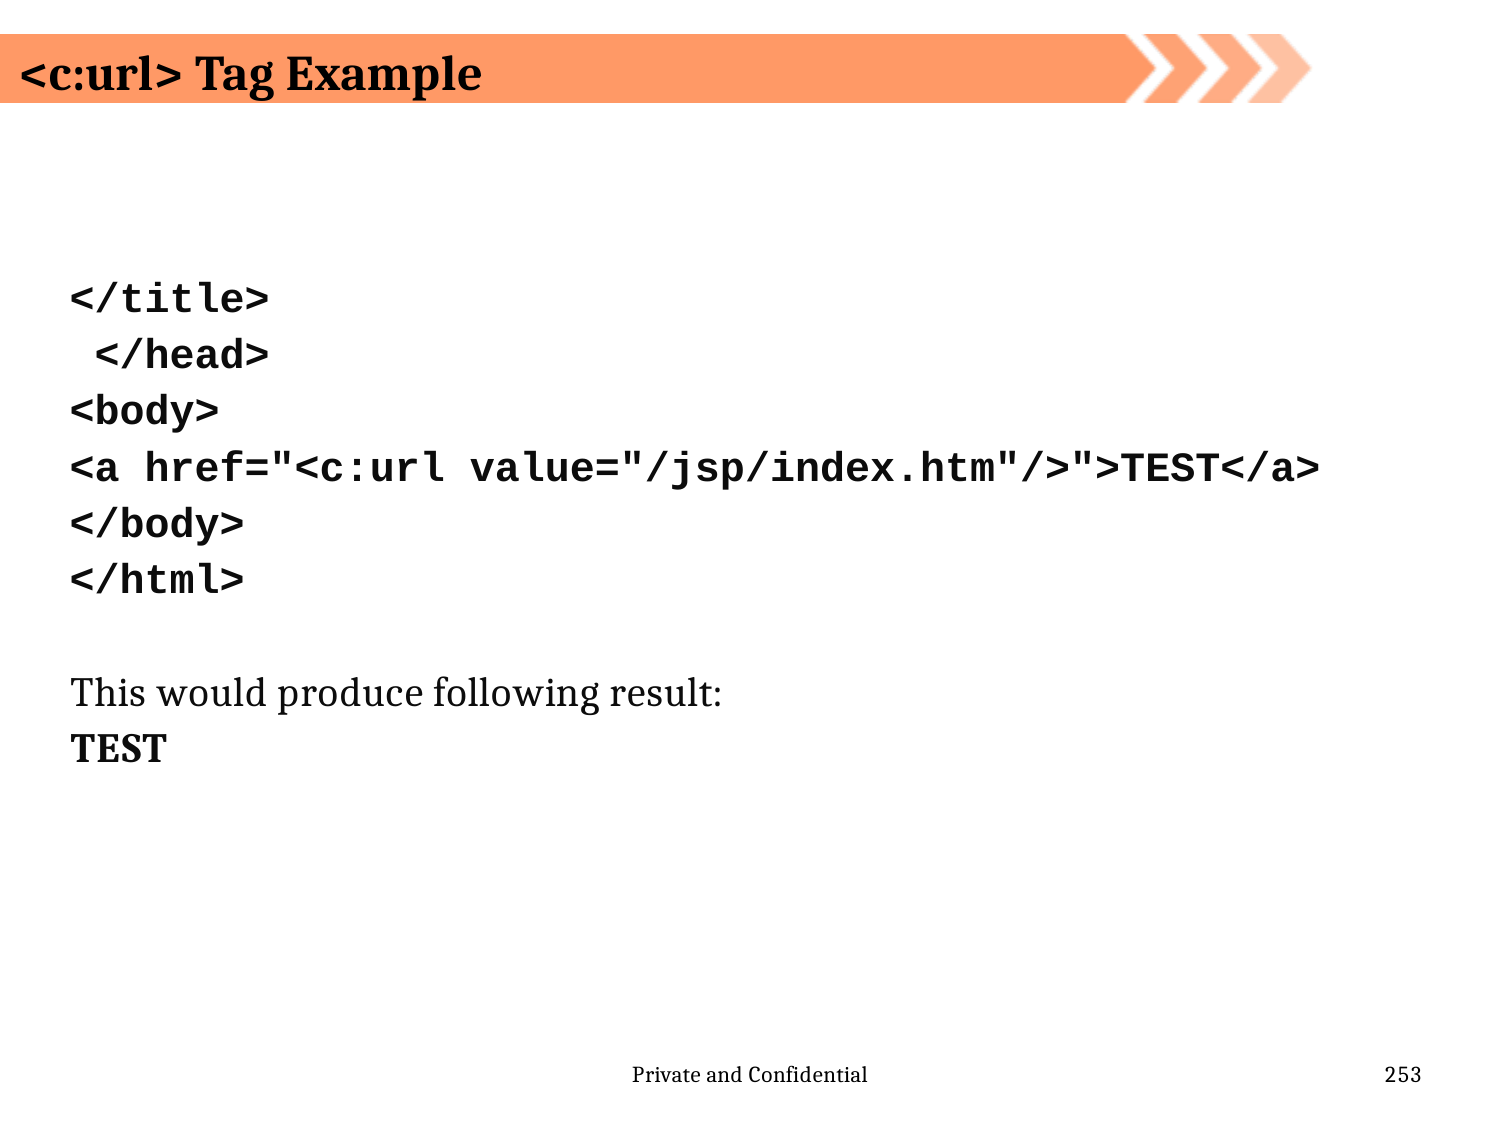

# <c:url> Tag Example
</title>
 </head>
<body>
<a href="<c:url value="/jsp/index.htm"/>">TEST</a>
</body>
</html>

This would produce following result:
TEST